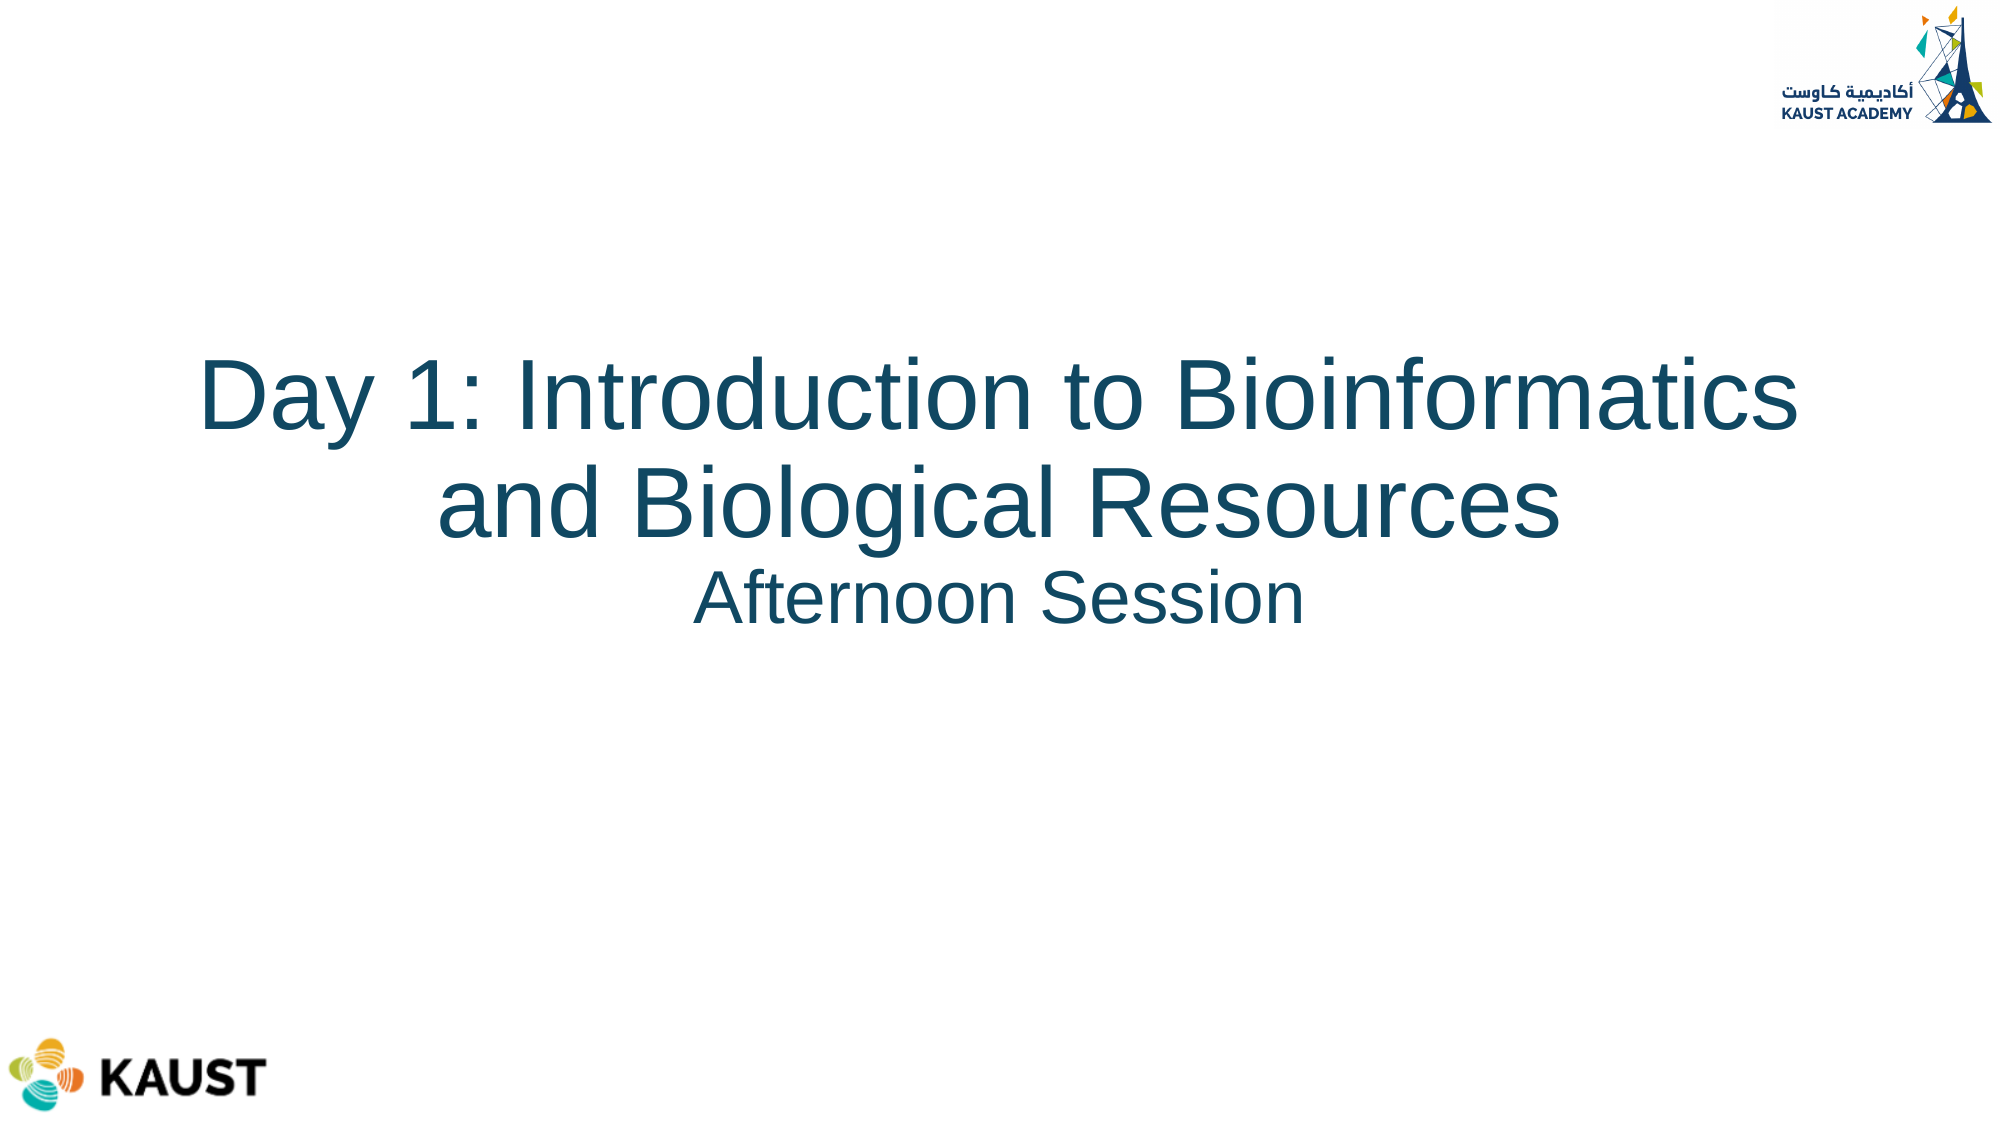

# Day 1: Introduction to Bioinformatics and Biological Resources Afternoon Session